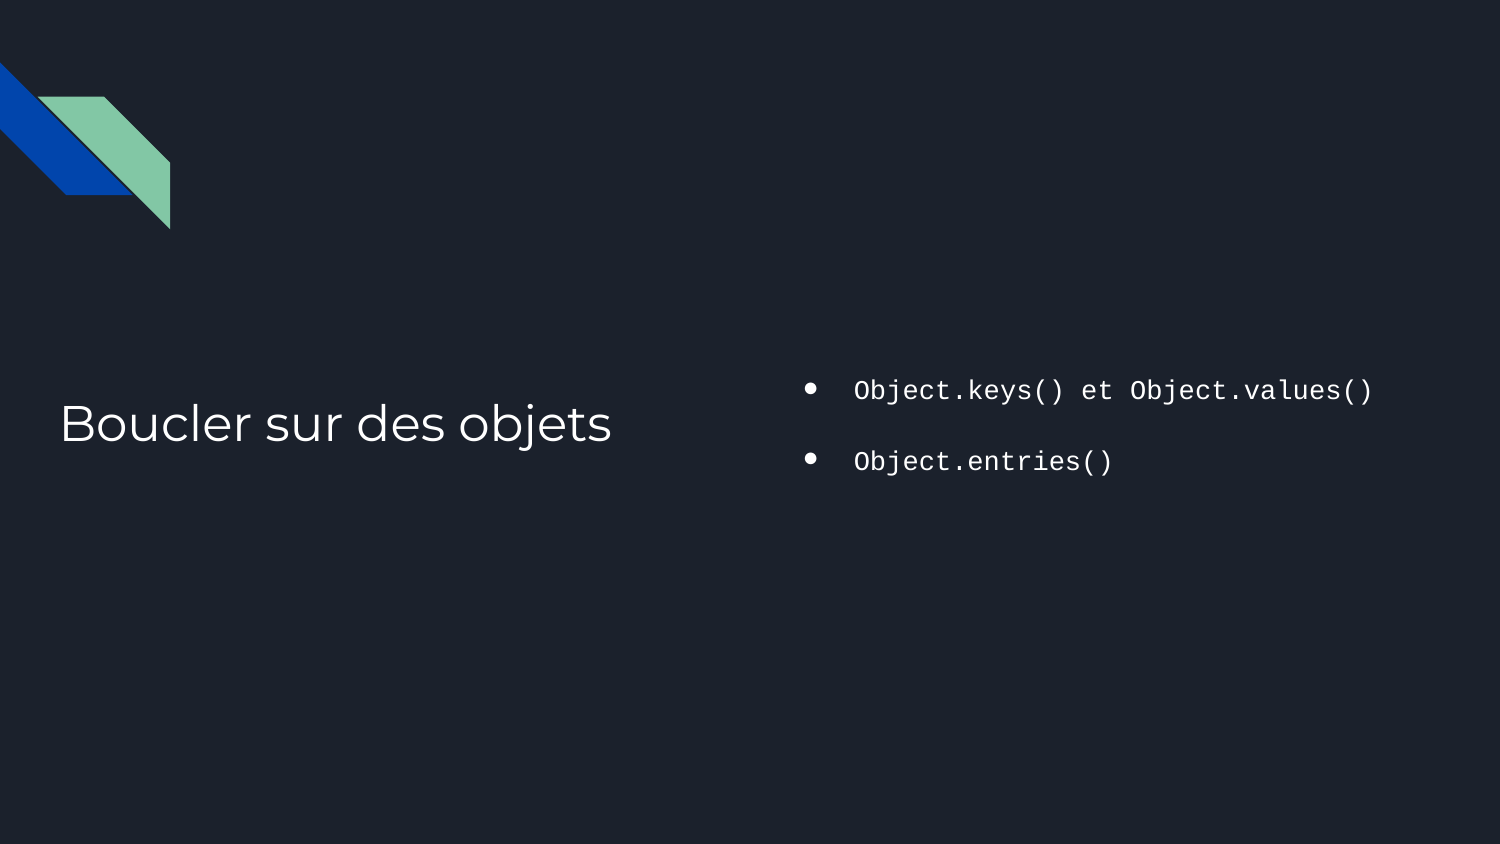

# Boucler sur des objets
Object.keys() et Object.values()
Object.entries()